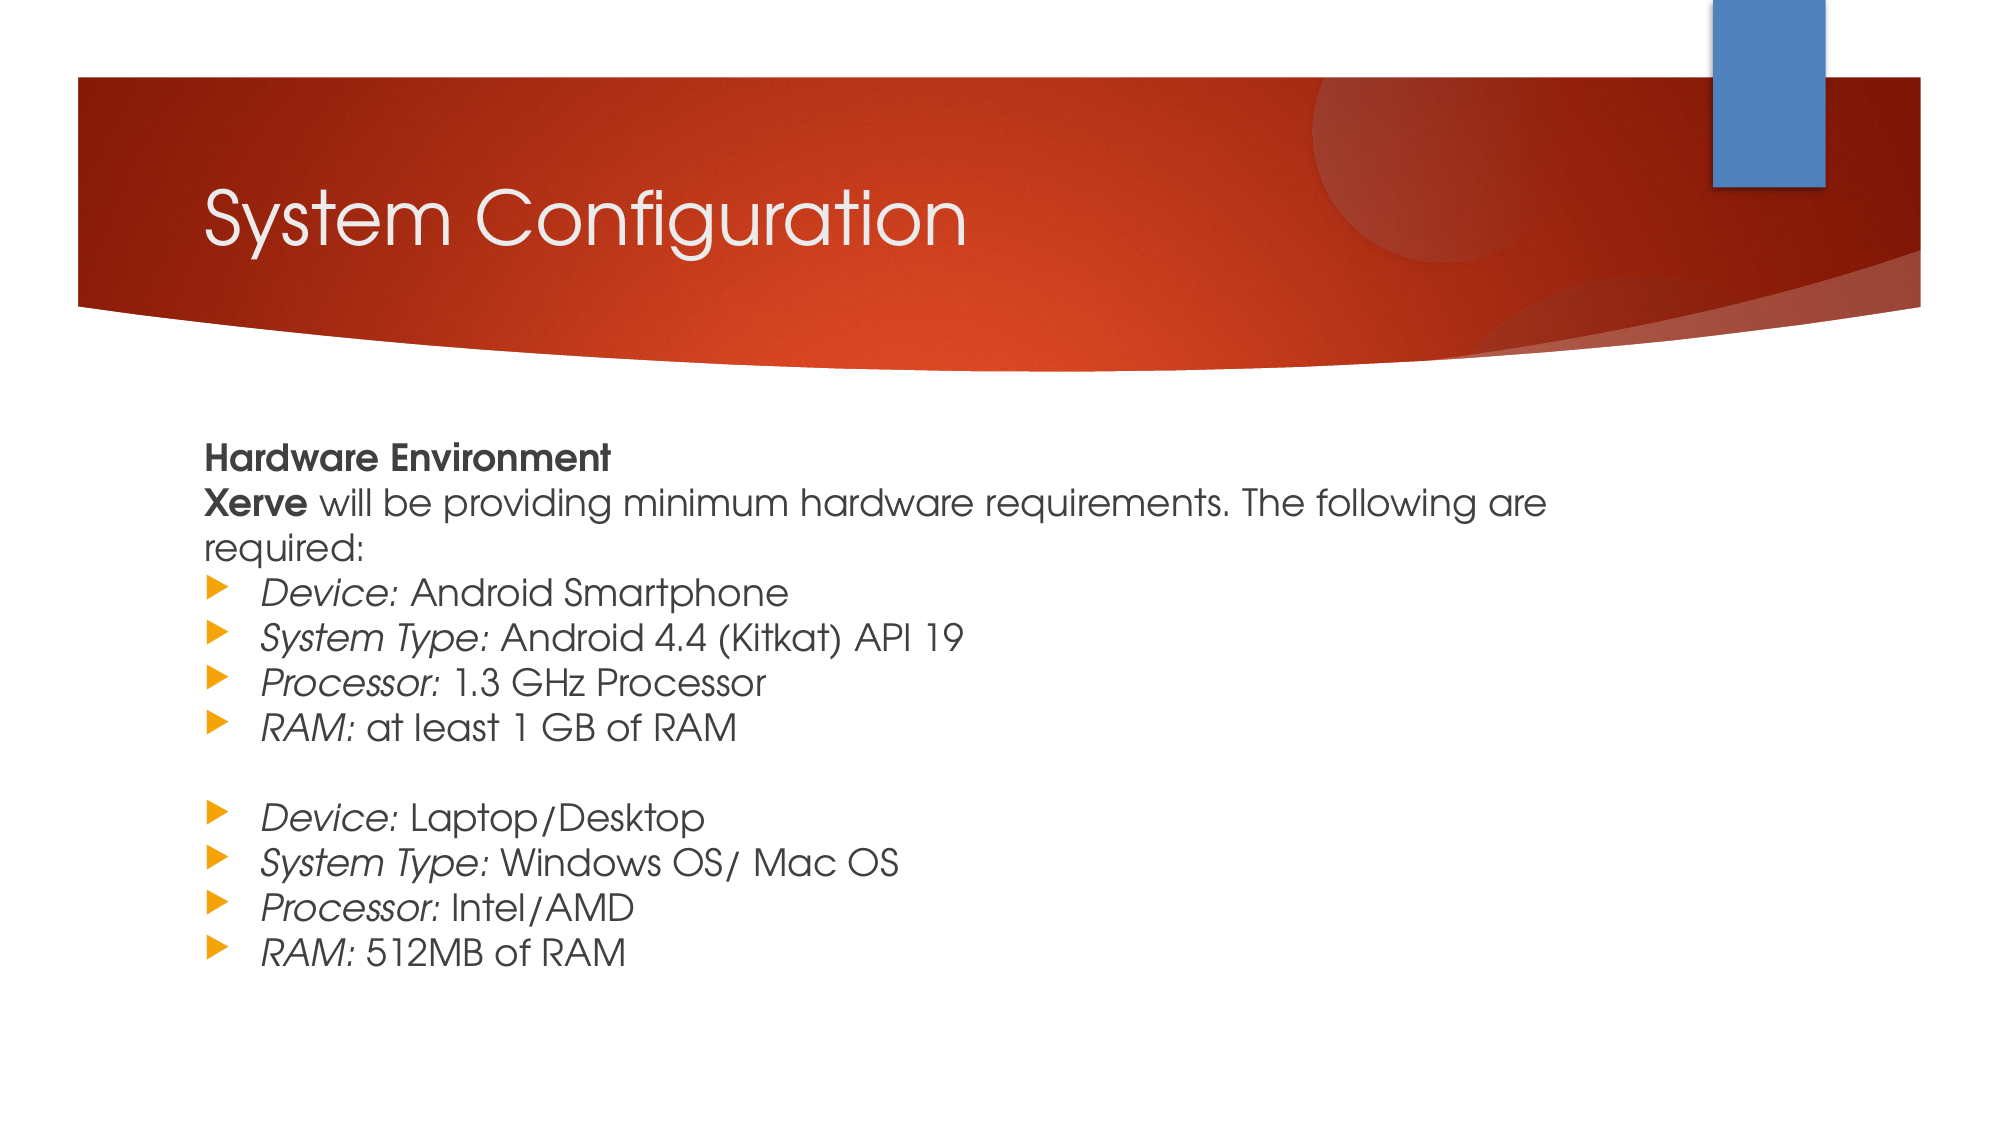

System Configuration
Hardware Environment
Xerve will be providing minimum hardware requirements. The following are required:
Device: Android Smartphone
System Type: Android 4.4 (Kitkat) API 19
Processor: 1.3 GHz Processor
RAM: at least 1 GB of RAM

Device: Laptop/Desktop
System Type: Windows OS/ Mac OS
Processor: Intel/AMD
RAM: 512MB of RAM